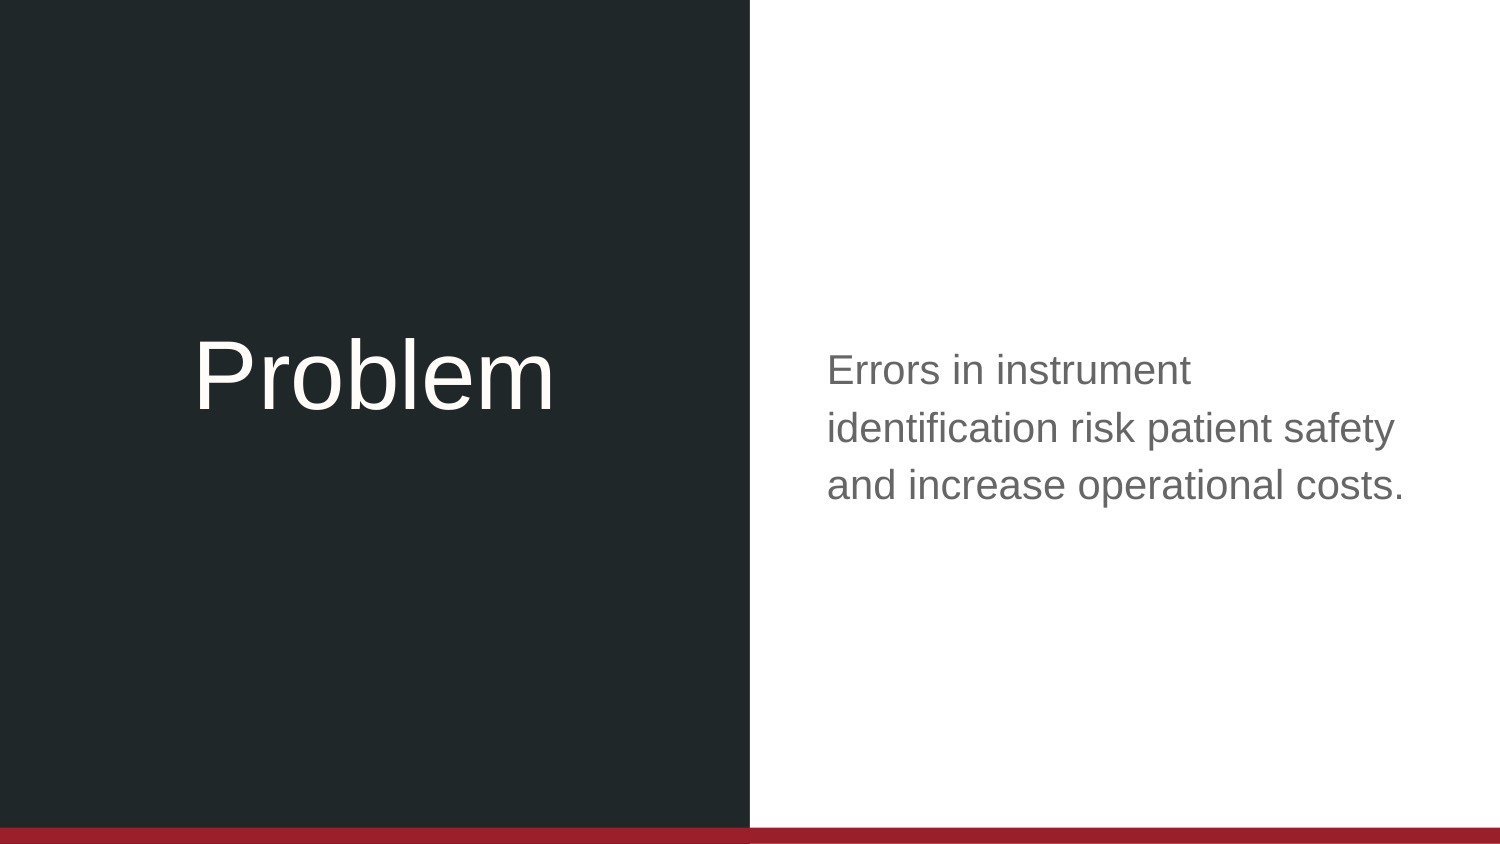

Errors in instrument identification risk patient safety and increase operational costs.
# Problem